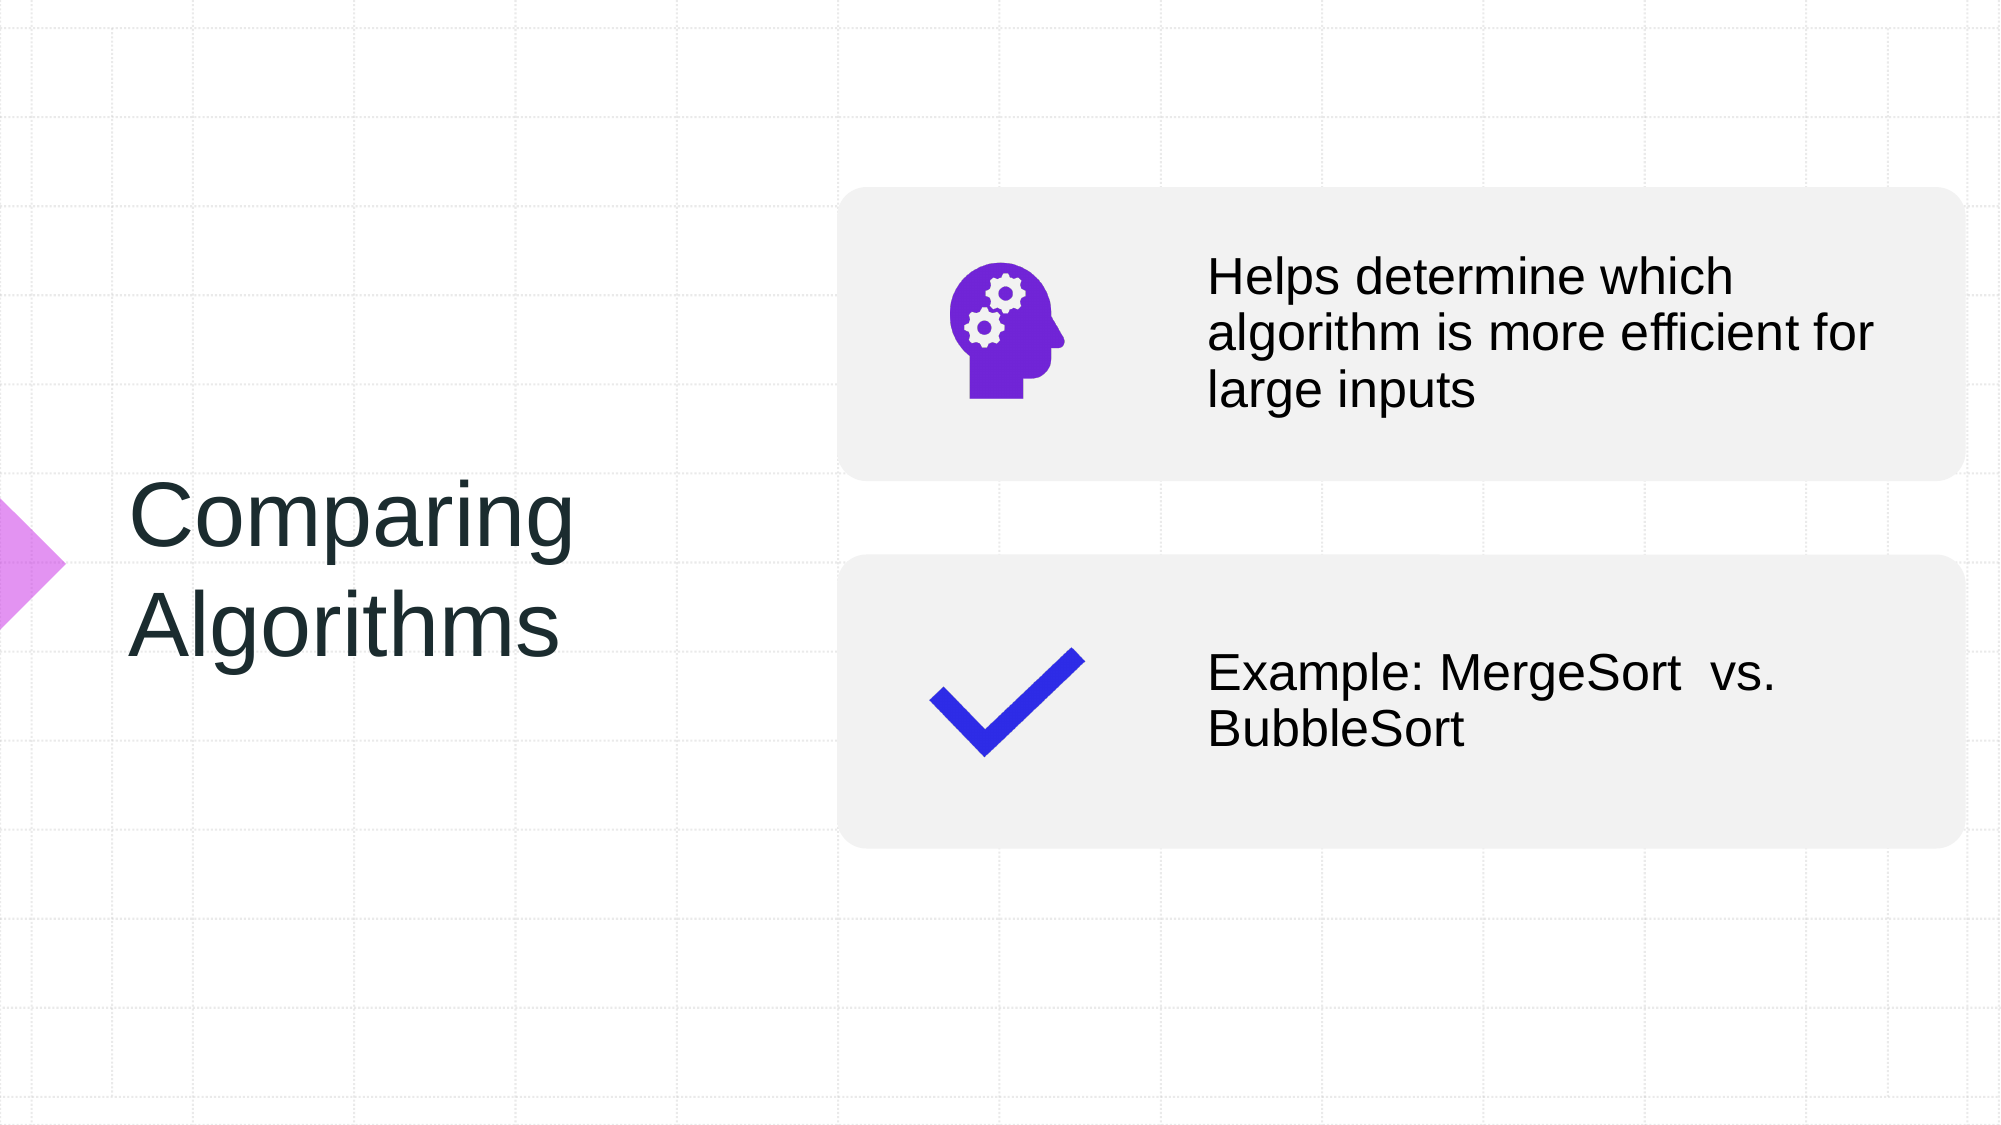

Helps determine which algorithm is more efficient for large inputs
Example: MergeSort  vs. BubbleSort
# Comparing Algorithms